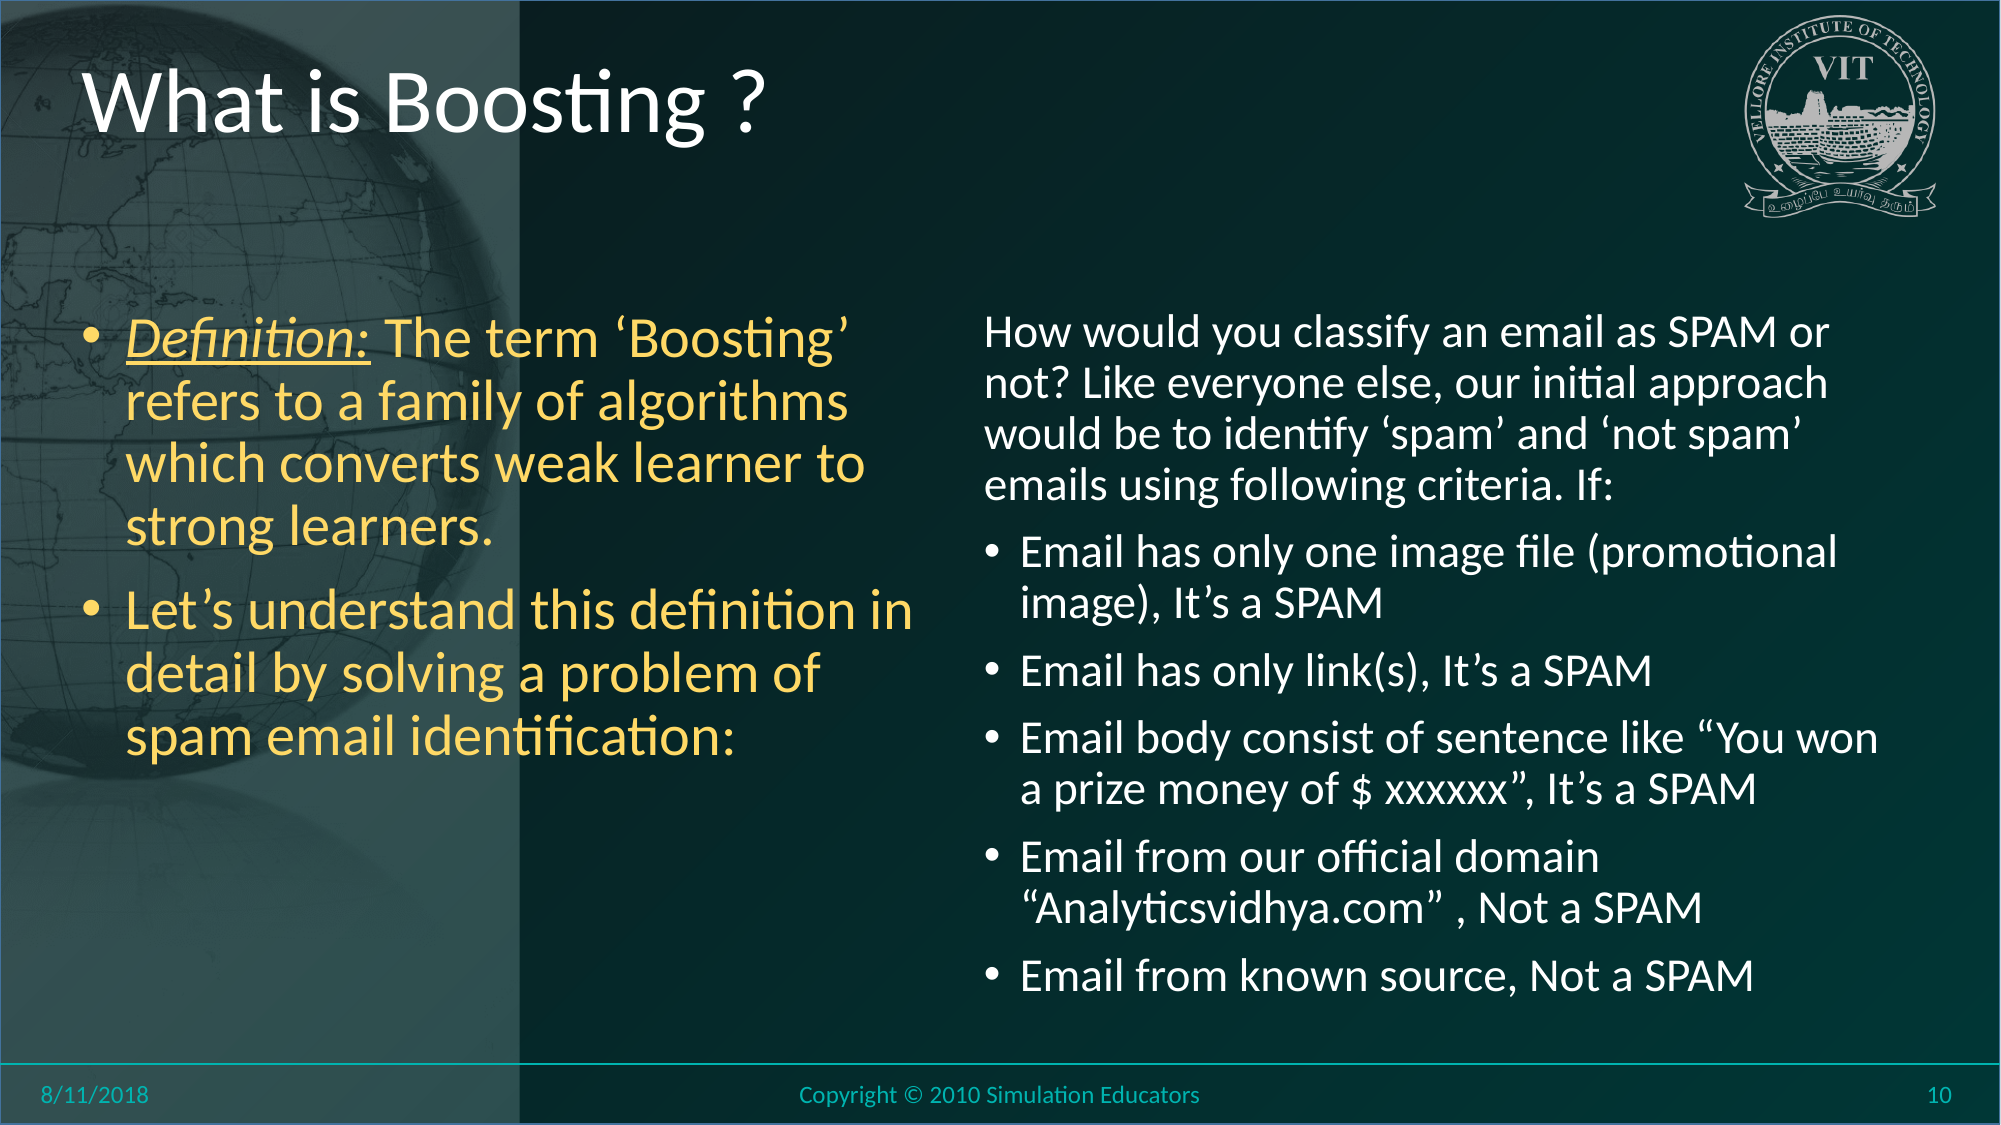

# What is Boosting ?
Definition: The term ‘Boosting’ refers to a family of algorithms which converts weak learner to strong learners.
Let’s understand this definition in detail by solving a problem of spam email identification:

How would you classify an email as SPAM or not? Like everyone else, our initial approach would be to identify ‘spam’ and ‘not spam’ emails using following criteria. If:
Email has only one image file (promotional image), It’s a SPAM
Email has only link(s), It’s a SPAM
Email body consist of sentence like “You won a prize money of $ xxxxxx”, It’s a SPAM
Email from our official domain “Analyticsvidhya.com” , Not a SPAM
Email from known source, Not a SPAM

8/11/2018
Copyright © 2010 Simulation Educators
10